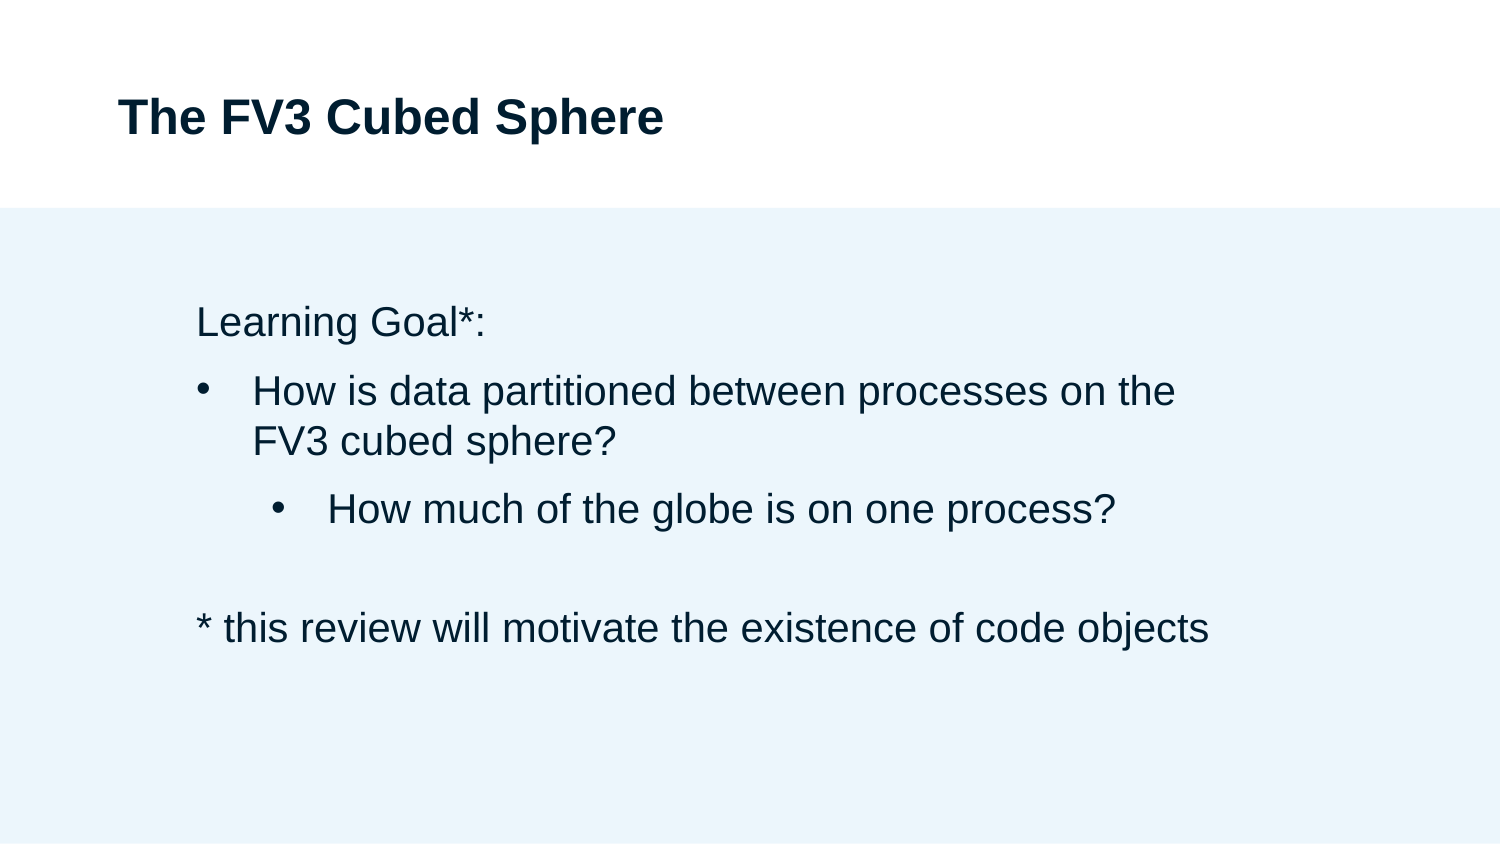

The FV3 Cubed Sphere

Learning Goal*:
How is data partitioned between processes on the FV3 cubed sphere?
How much of the globe is on one process?
* this review will motivate the existence of code objects